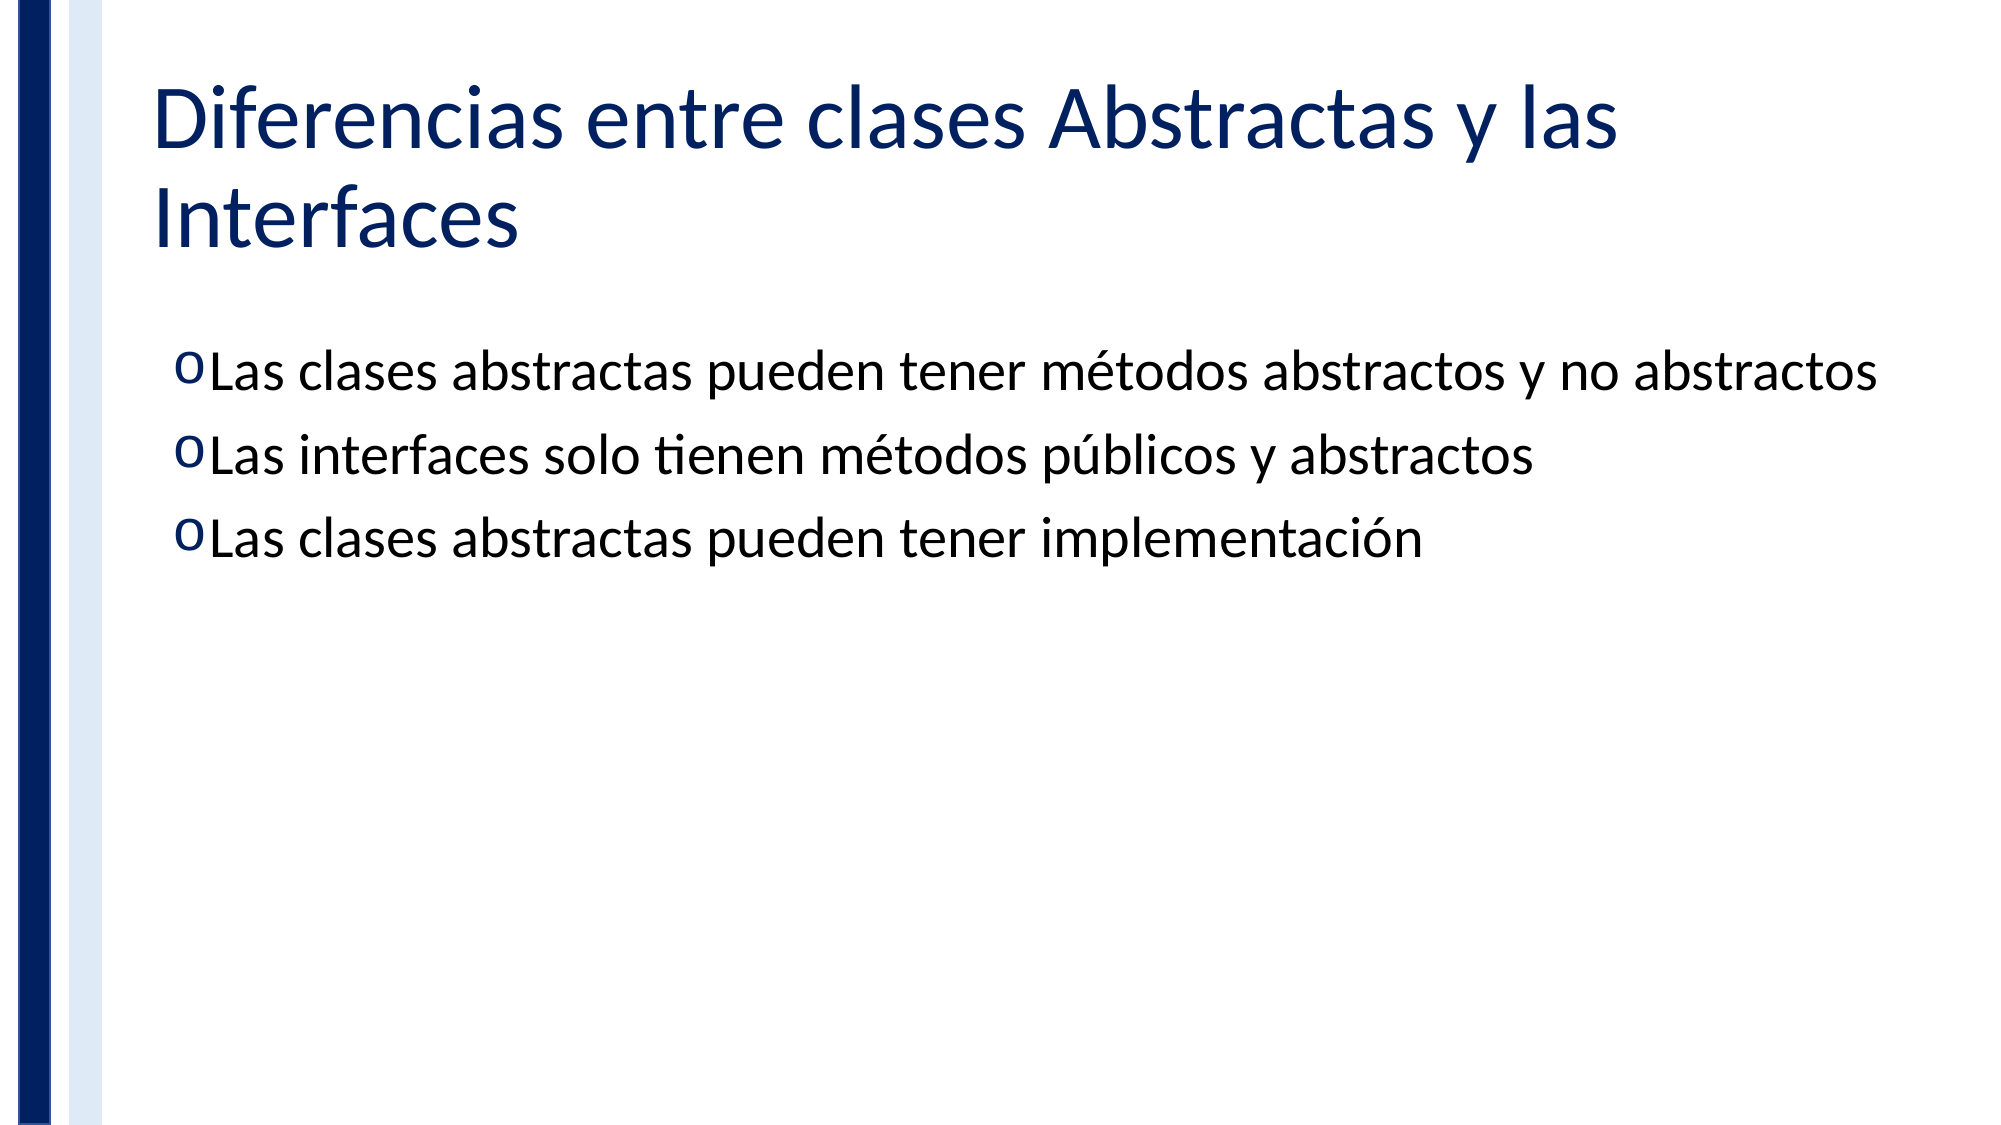

# Diferencias entre clases Abstractas y las Interfaces
Las clases abstractas pueden tener métodos abstractos y no abstractos
Las interfaces solo tienen métodos públicos y abstractos
Las clases abstractas pueden tener implementación